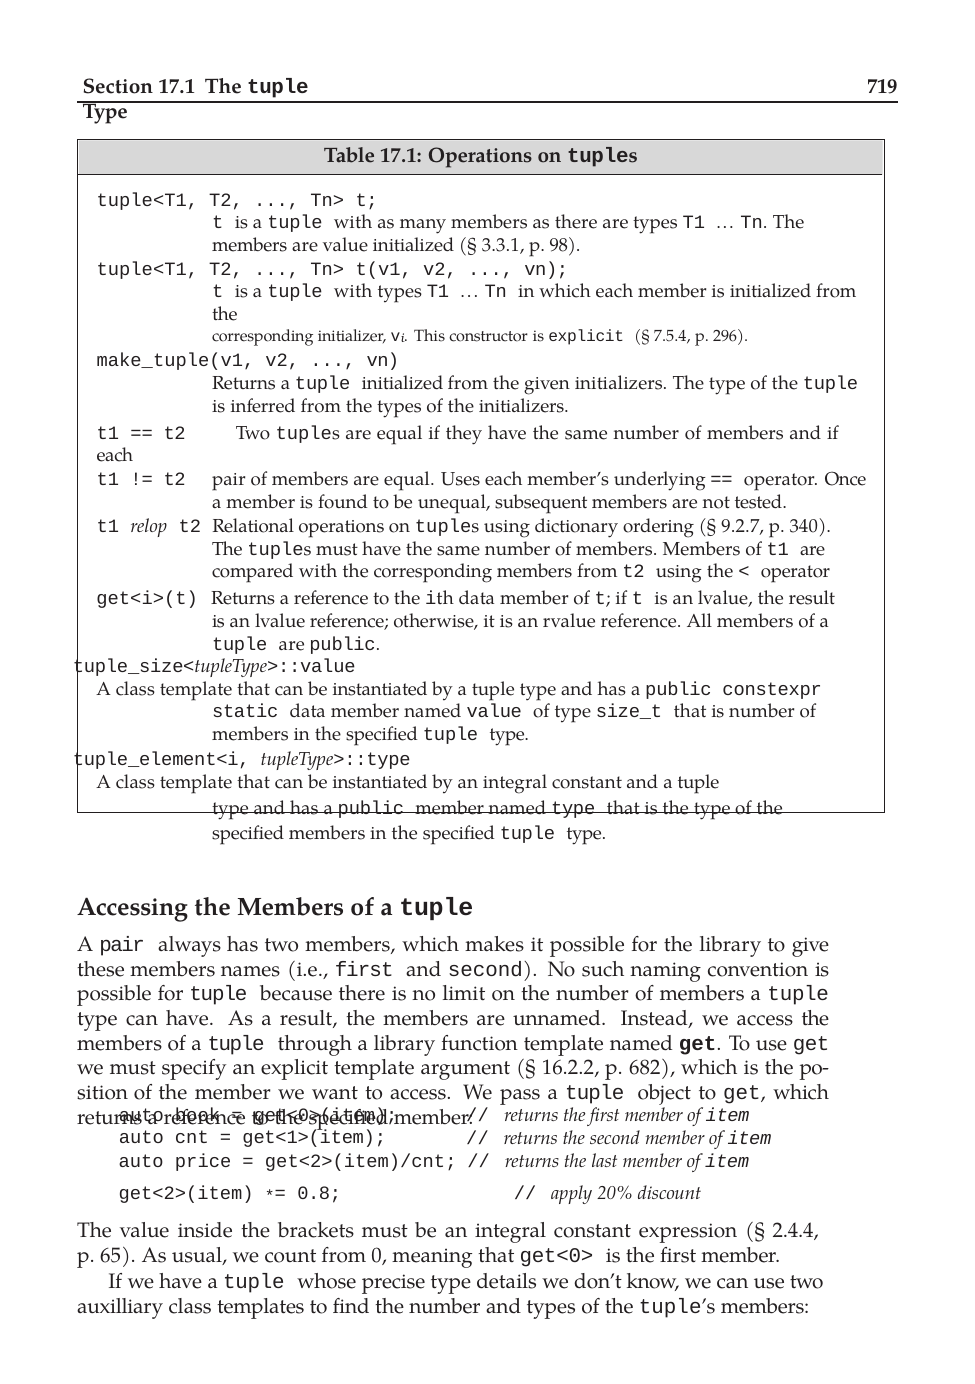

Section 17.1 The tuple Type
719

Table 17.1: Operations on tuples
tuple<T1, T2, ..., Tn> t;
t is a tuple with as many members as there are types T1 ... Tn. The members are value initialized (§ 3.3.1, p. 98).
tuple<T1, T2, ..., Tn> t(v1, v2, ..., vn);
t is a tuple with types T1 ... Tn in which each member is initialized from the
corresponding initializer, vi. This constructor is explicit (§ 7.5.4, p. 296).
make_tuple(v1, v2, ..., vn)
Returns a tuple initialized from the given initializers. The type of the tuple
is inferred from the types of the initializers.
t1 == t2	Two tuples are equal if they have the same number of members and if each
t1 != t2	pair of members are equal. Uses each member’s underlying == operator. Once a member is found to be unequal, subsequent members are not tested.
t1 relop t2 Relational operations on tuples using dictionary ordering (§ 9.2.7, p. 340). The tuples must have the same number of members. Members of t1 are compared with the corresponding members from t2 using the < operator
get<i>(t) Returns a reference to the ith data member of t; if t is an lvalue, the result is an lvalue reference; otherwise, it is an rvalue reference. All members of a tuple are public.
tuple_size<tupleType>::value
A class template that can be instantiated by a tuple type and has a public constexpr static data member named value of type size_t that is number of members in the specified tuple type.
tuple_element<i, tupleType>::type
A class template that can be instantiated by an integral constant and a tuple
type and has a public member named type that is the type of the specified members in the specified tuple type.

Accessing the Members of a tuple
A pair always has two members, which makes it possible for the library to give these members names (i.e., first and second). No such naming convention is possible for tuple because there is no limit on the number of members a tuple type can have. As a result, the members are unnamed. Instead, we access the members of a tuple through a library function template named get. To use get we must specify an explicit template argument (§ 16.2.2, p. 682), which is the po- sition of the member we want to access. We pass a tuple object to get, which returns a reference to the specified member:
// returns the first member of item
// returns the second member of item
auto book = get<0>(item); auto cnt = get<1>(item);
auto price = get<2>(item)/cnt; // returns the last member of item
get<2>(item) *= 0.8;	// apply 20% discount
The value inside the brackets must be an integral constant expression (§ 2.4.4, p. 65). As usual, we count from 0, meaning that get<0> is the first member.
If we have a tuple whose precise type details we don’t know, we can use two auxilliary class templates to find the number and types of the tuple’s members: